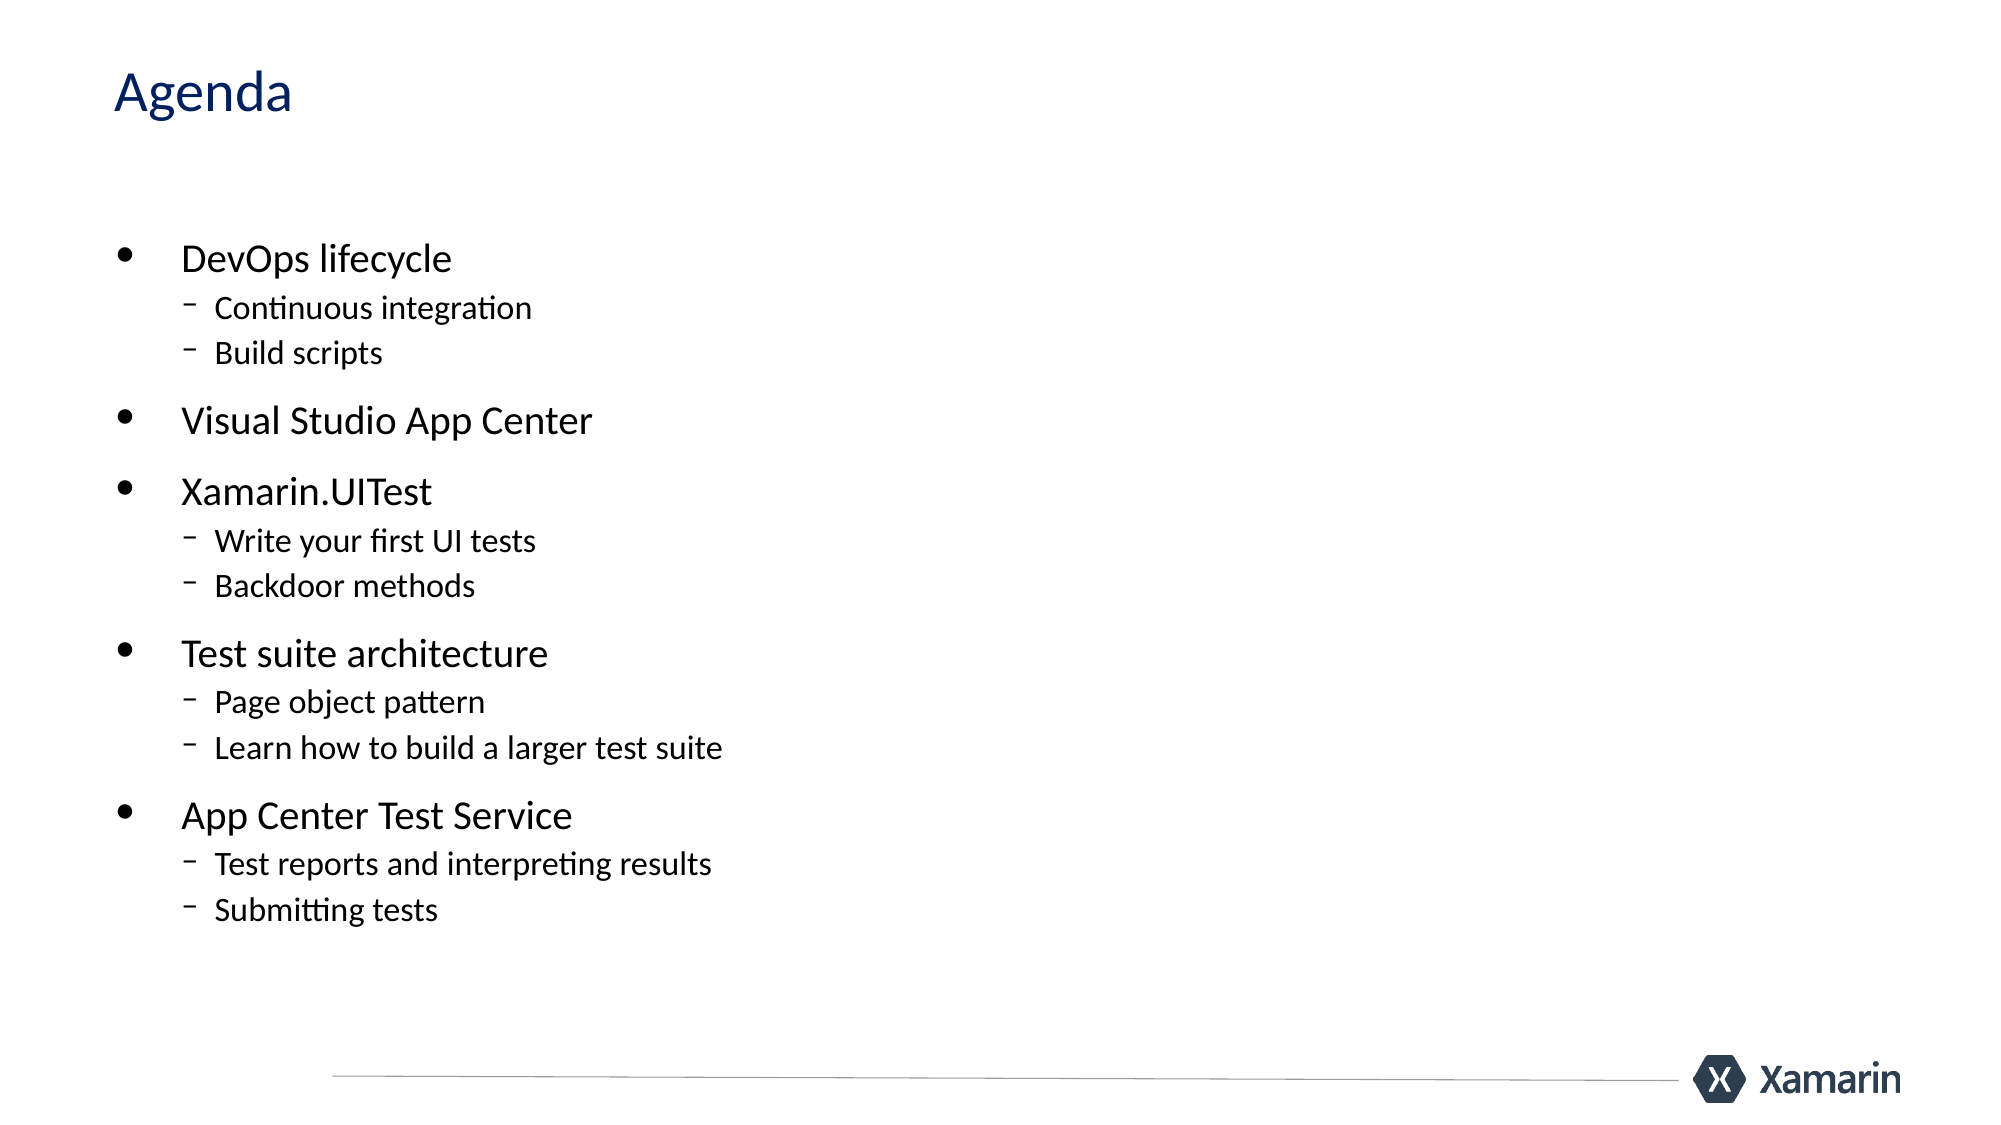

# Agenda
DevOps lifecycle
Continuous integration
Build scripts
Visual Studio App Center
Xamarin.UITest
Write your first UI tests
Backdoor methods
Test suite architecture
Page object pattern
Learn how to build a larger test suite
App Center Test Service
Test reports and interpreting results
Submitting tests